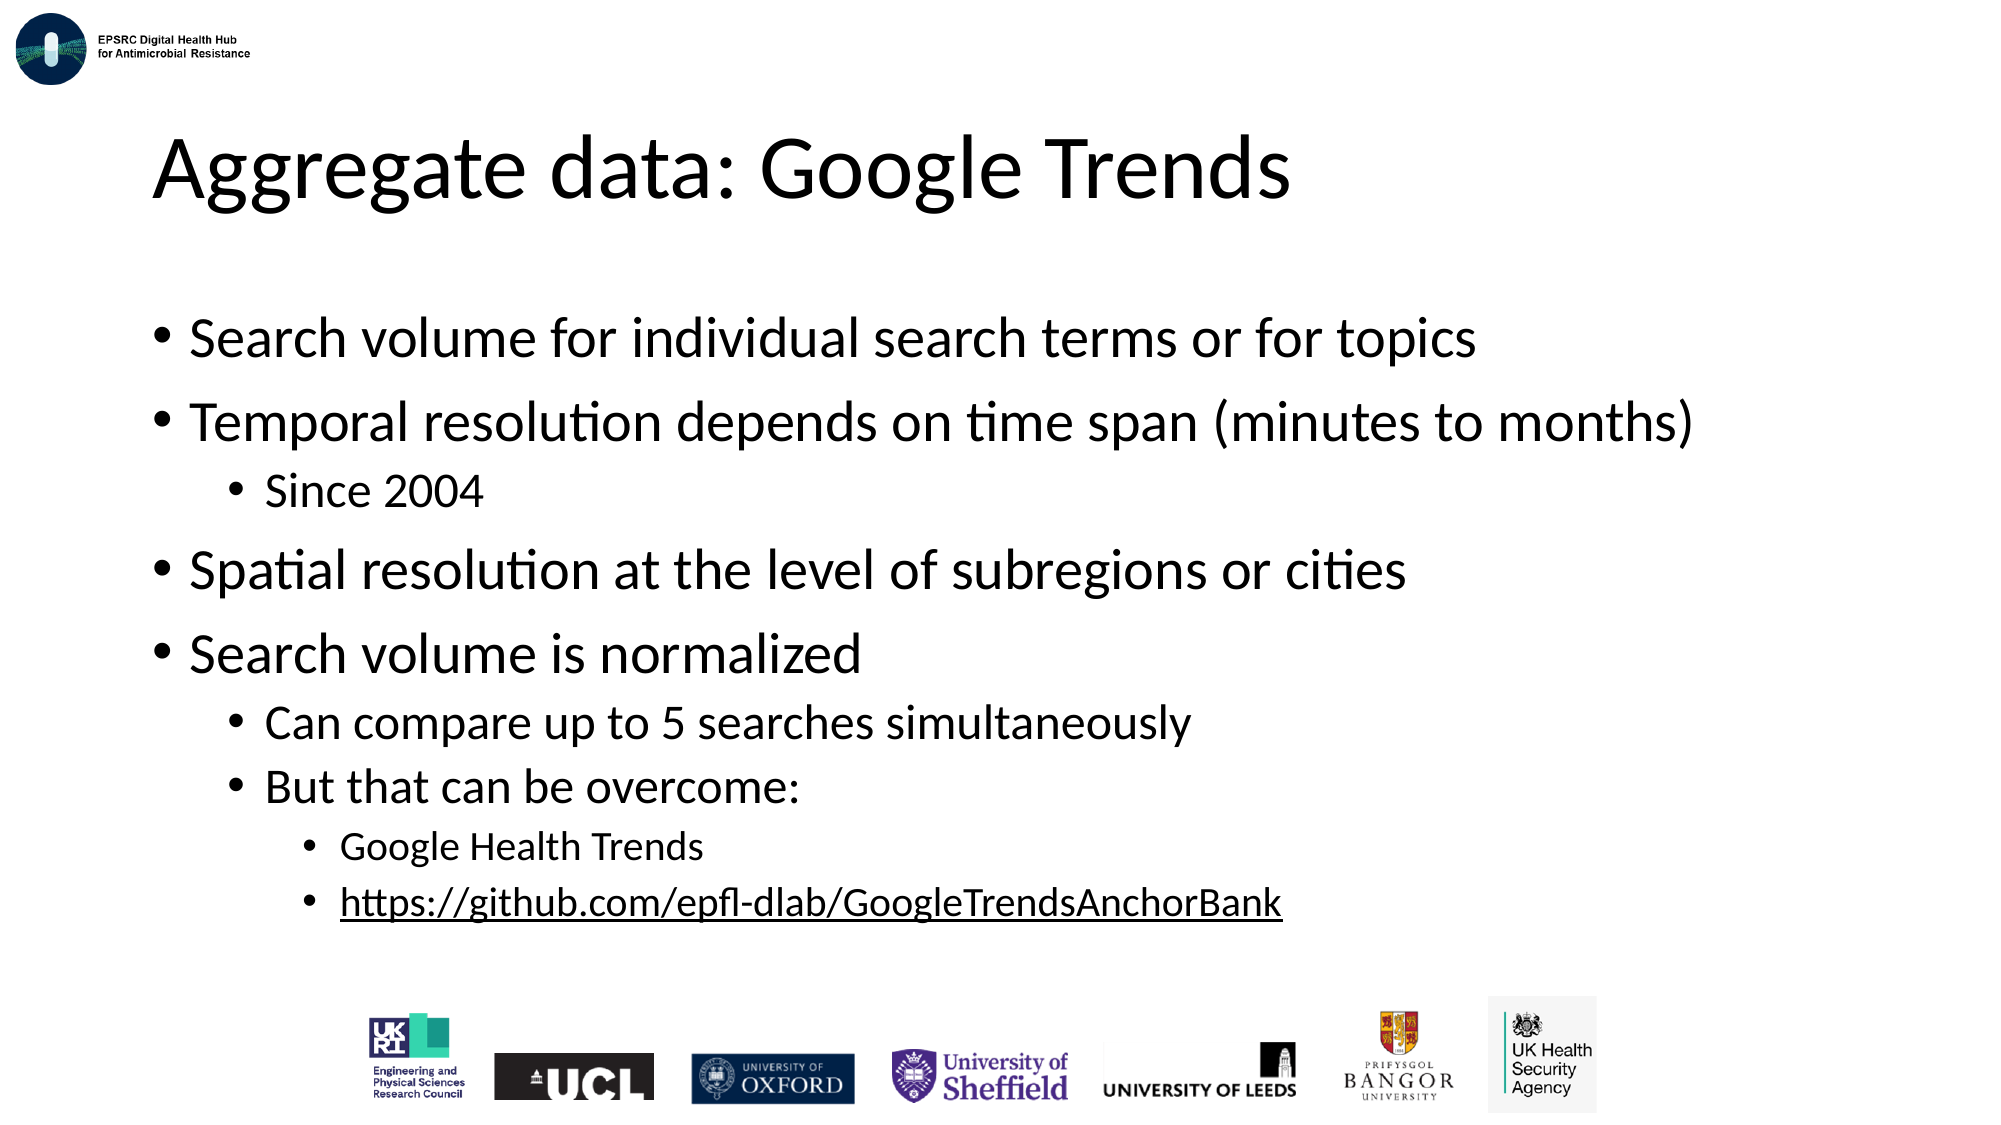

# Aggregate data: Google Trends
Search volume for individual search terms or for topics
Temporal resolution depends on time span (minutes to months)
Since 2004
Spatial resolution at the level of subregions or cities
Search volume is normalized
Can compare up to 5 searches simultaneously
But that can be overcome:
Google Health Trends
https://github.com/epfl-dlab/GoogleTrendsAnchorBank